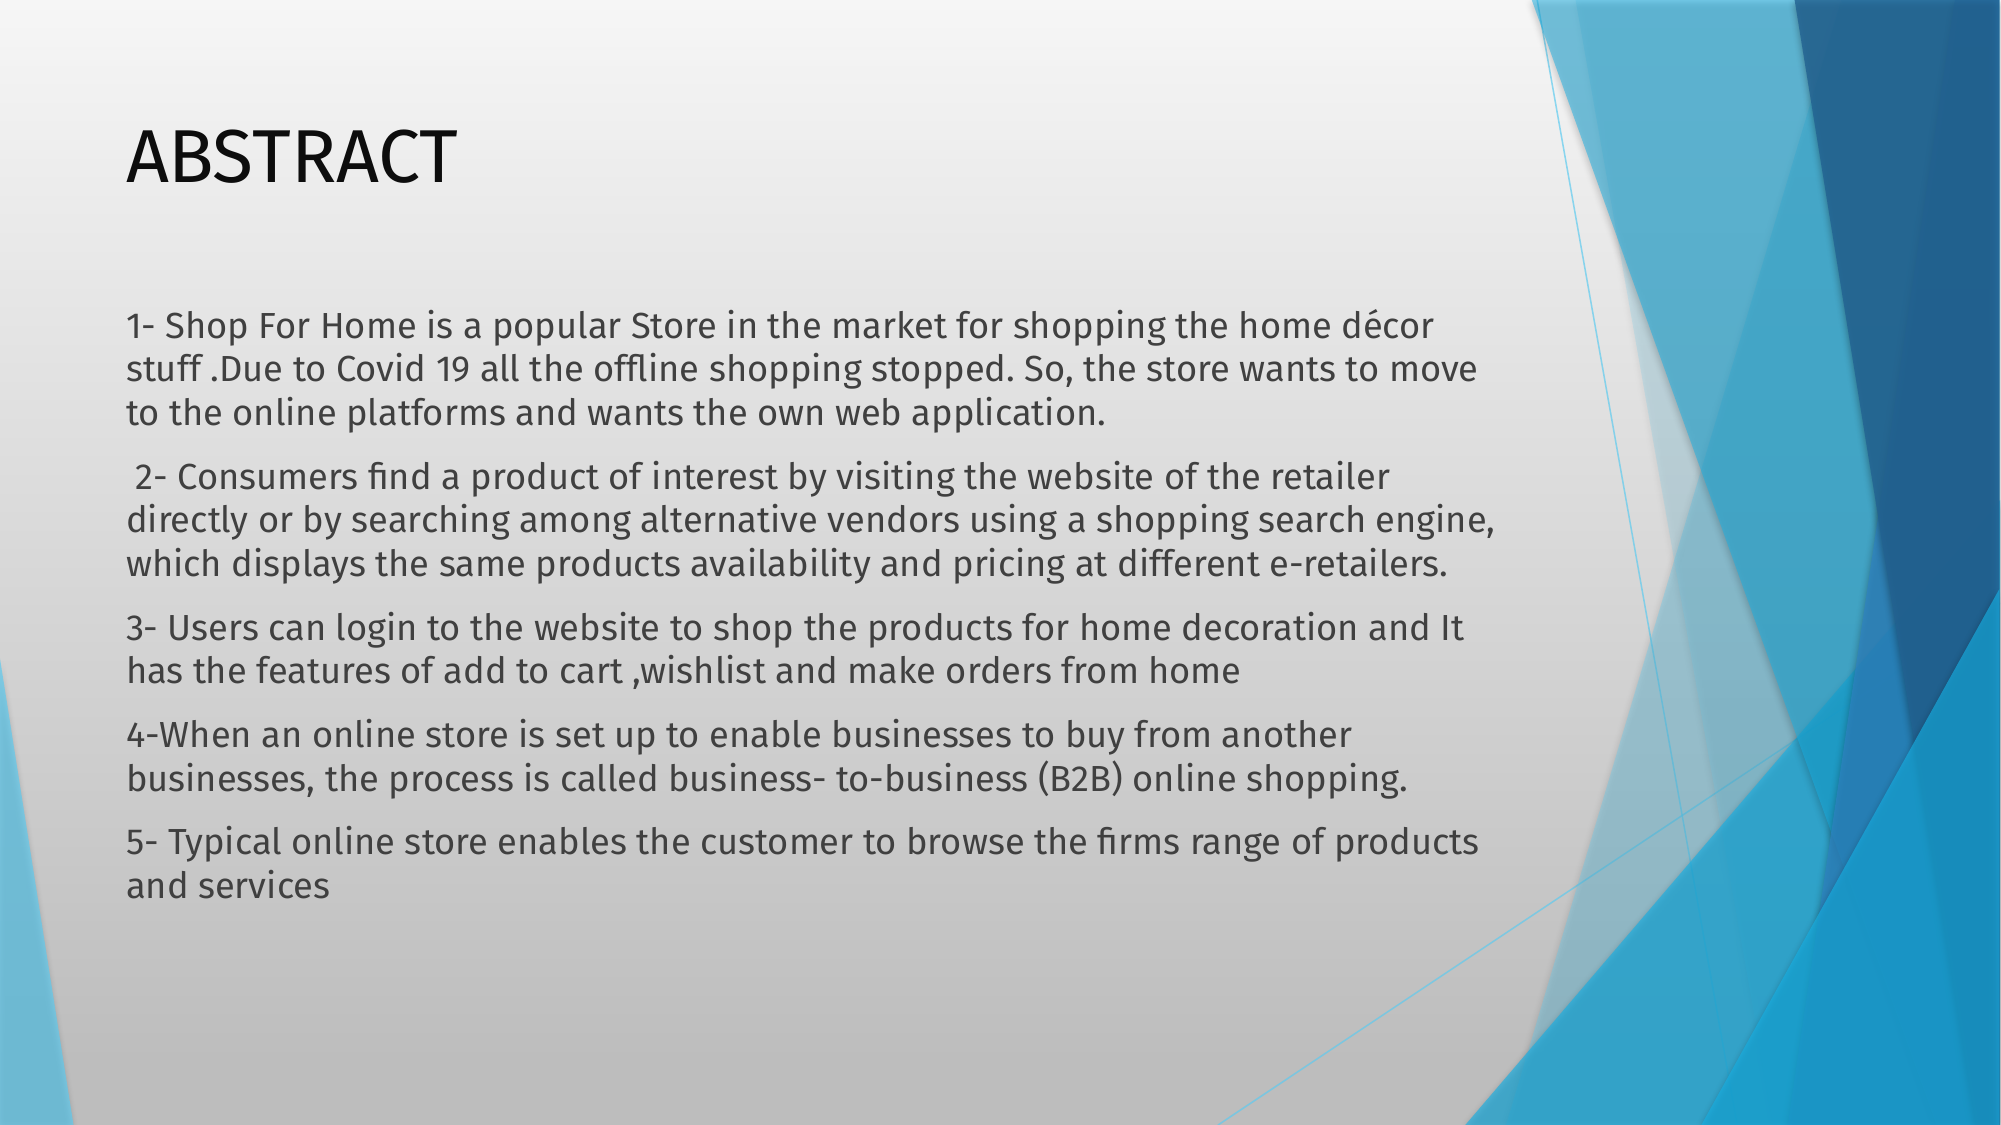

# ABSTRACT
1- Shop For Home is a popular Store in the market for shopping the home décor stuff .Due to Covid 19 all the offline shopping stopped. So, the store wants to move to the online platforms and wants the own web application.
 2- Consumers find a product of interest by visiting the website of the retailer directly or by searching among alternative vendors using a shopping search engine, which displays the same products availability and pricing at different e-retailers.
3- Users can login to the website to shop the products for home decoration and It has the features of add to cart ,wishlist and make orders from home
4-When an online store is set up to enable businesses to buy from another businesses, the process is called business- to-business (B2B) online shopping.
5- Typical online store enables the customer to browse the firms range of products and services